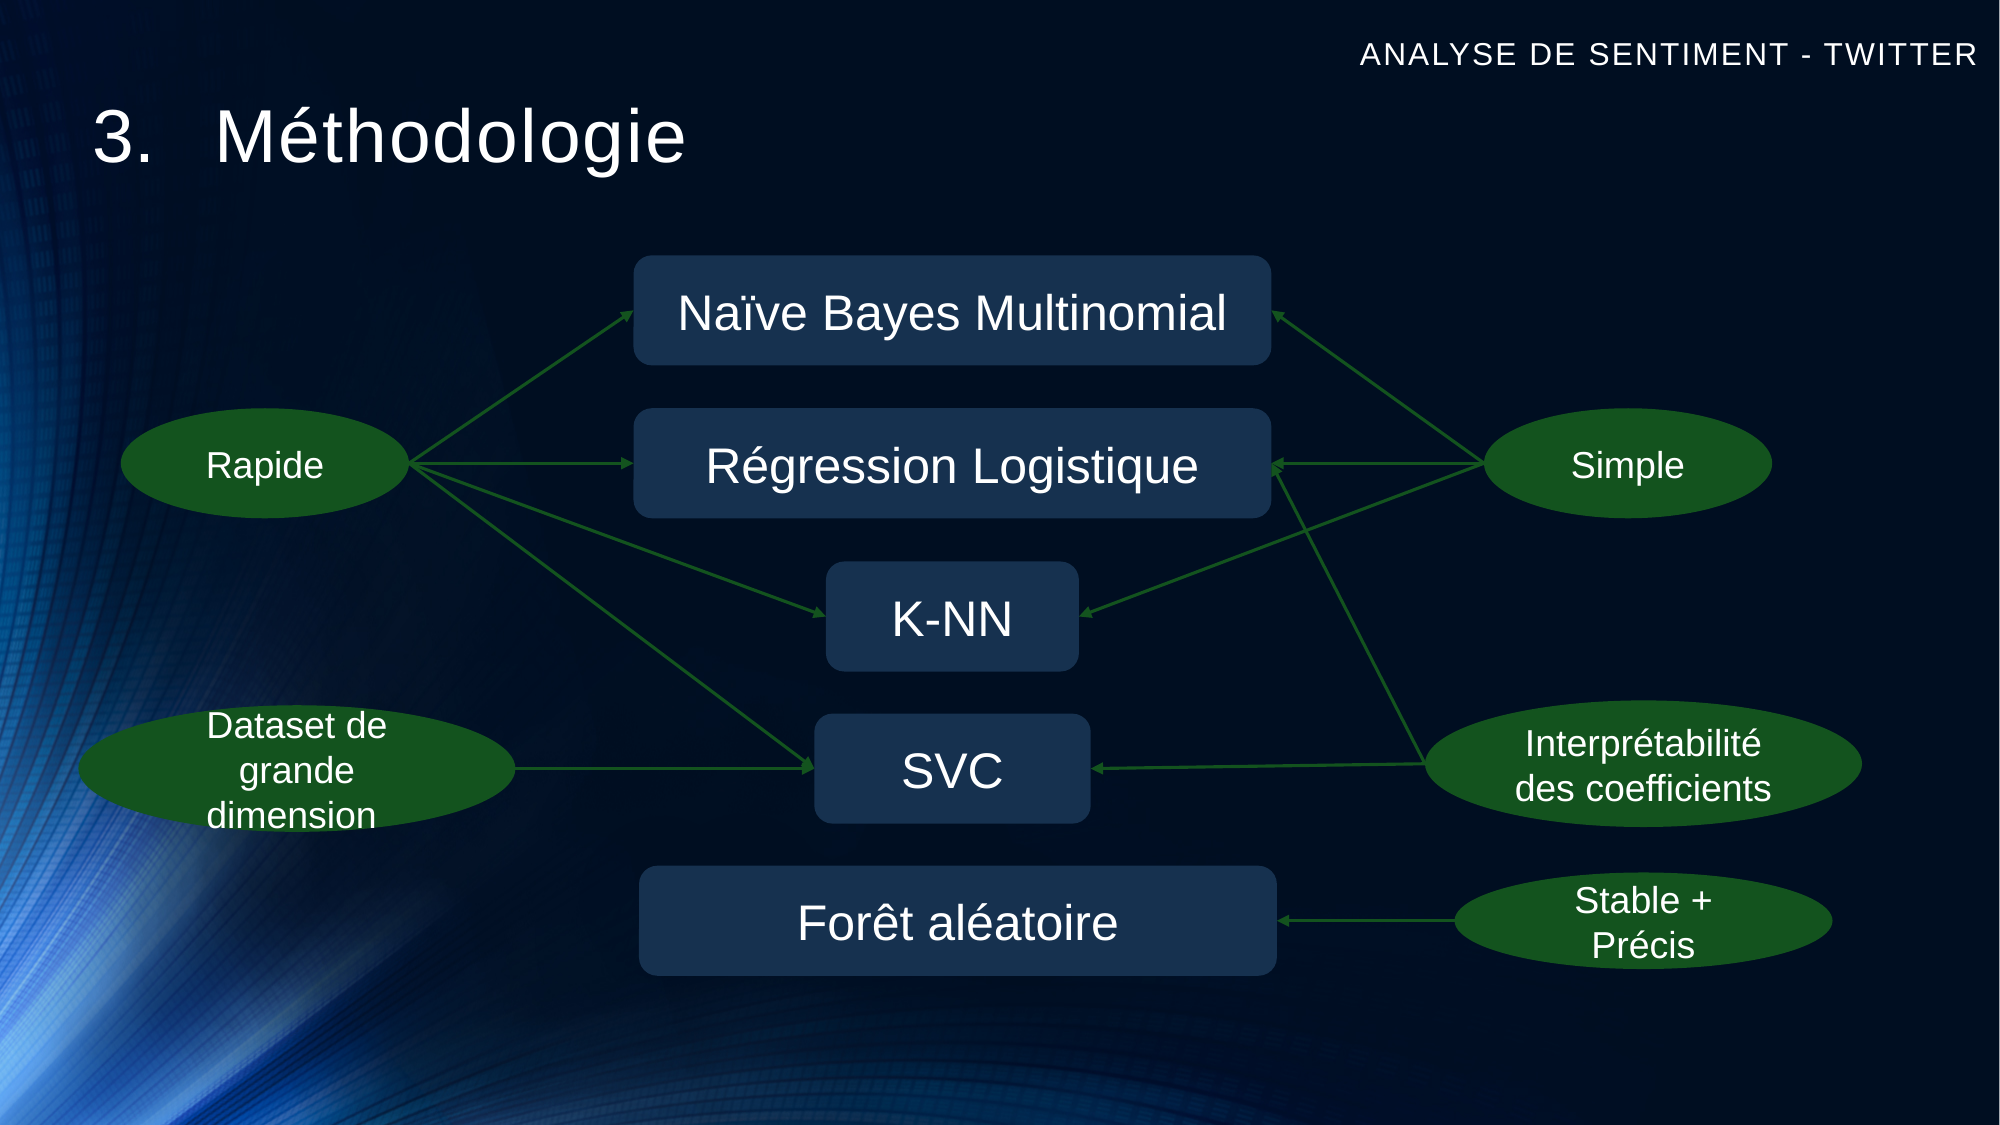

ANALYSE DE SENTIMENT - TWITTER
Méthodologie
Naïve Bayes Multinomial
Rapide
Régression Logistique
Simple
K-NN
Interprétabilité des coefficients
Dataset de grande dimension
SVC
Forêt aléatoire
Stable + Précis